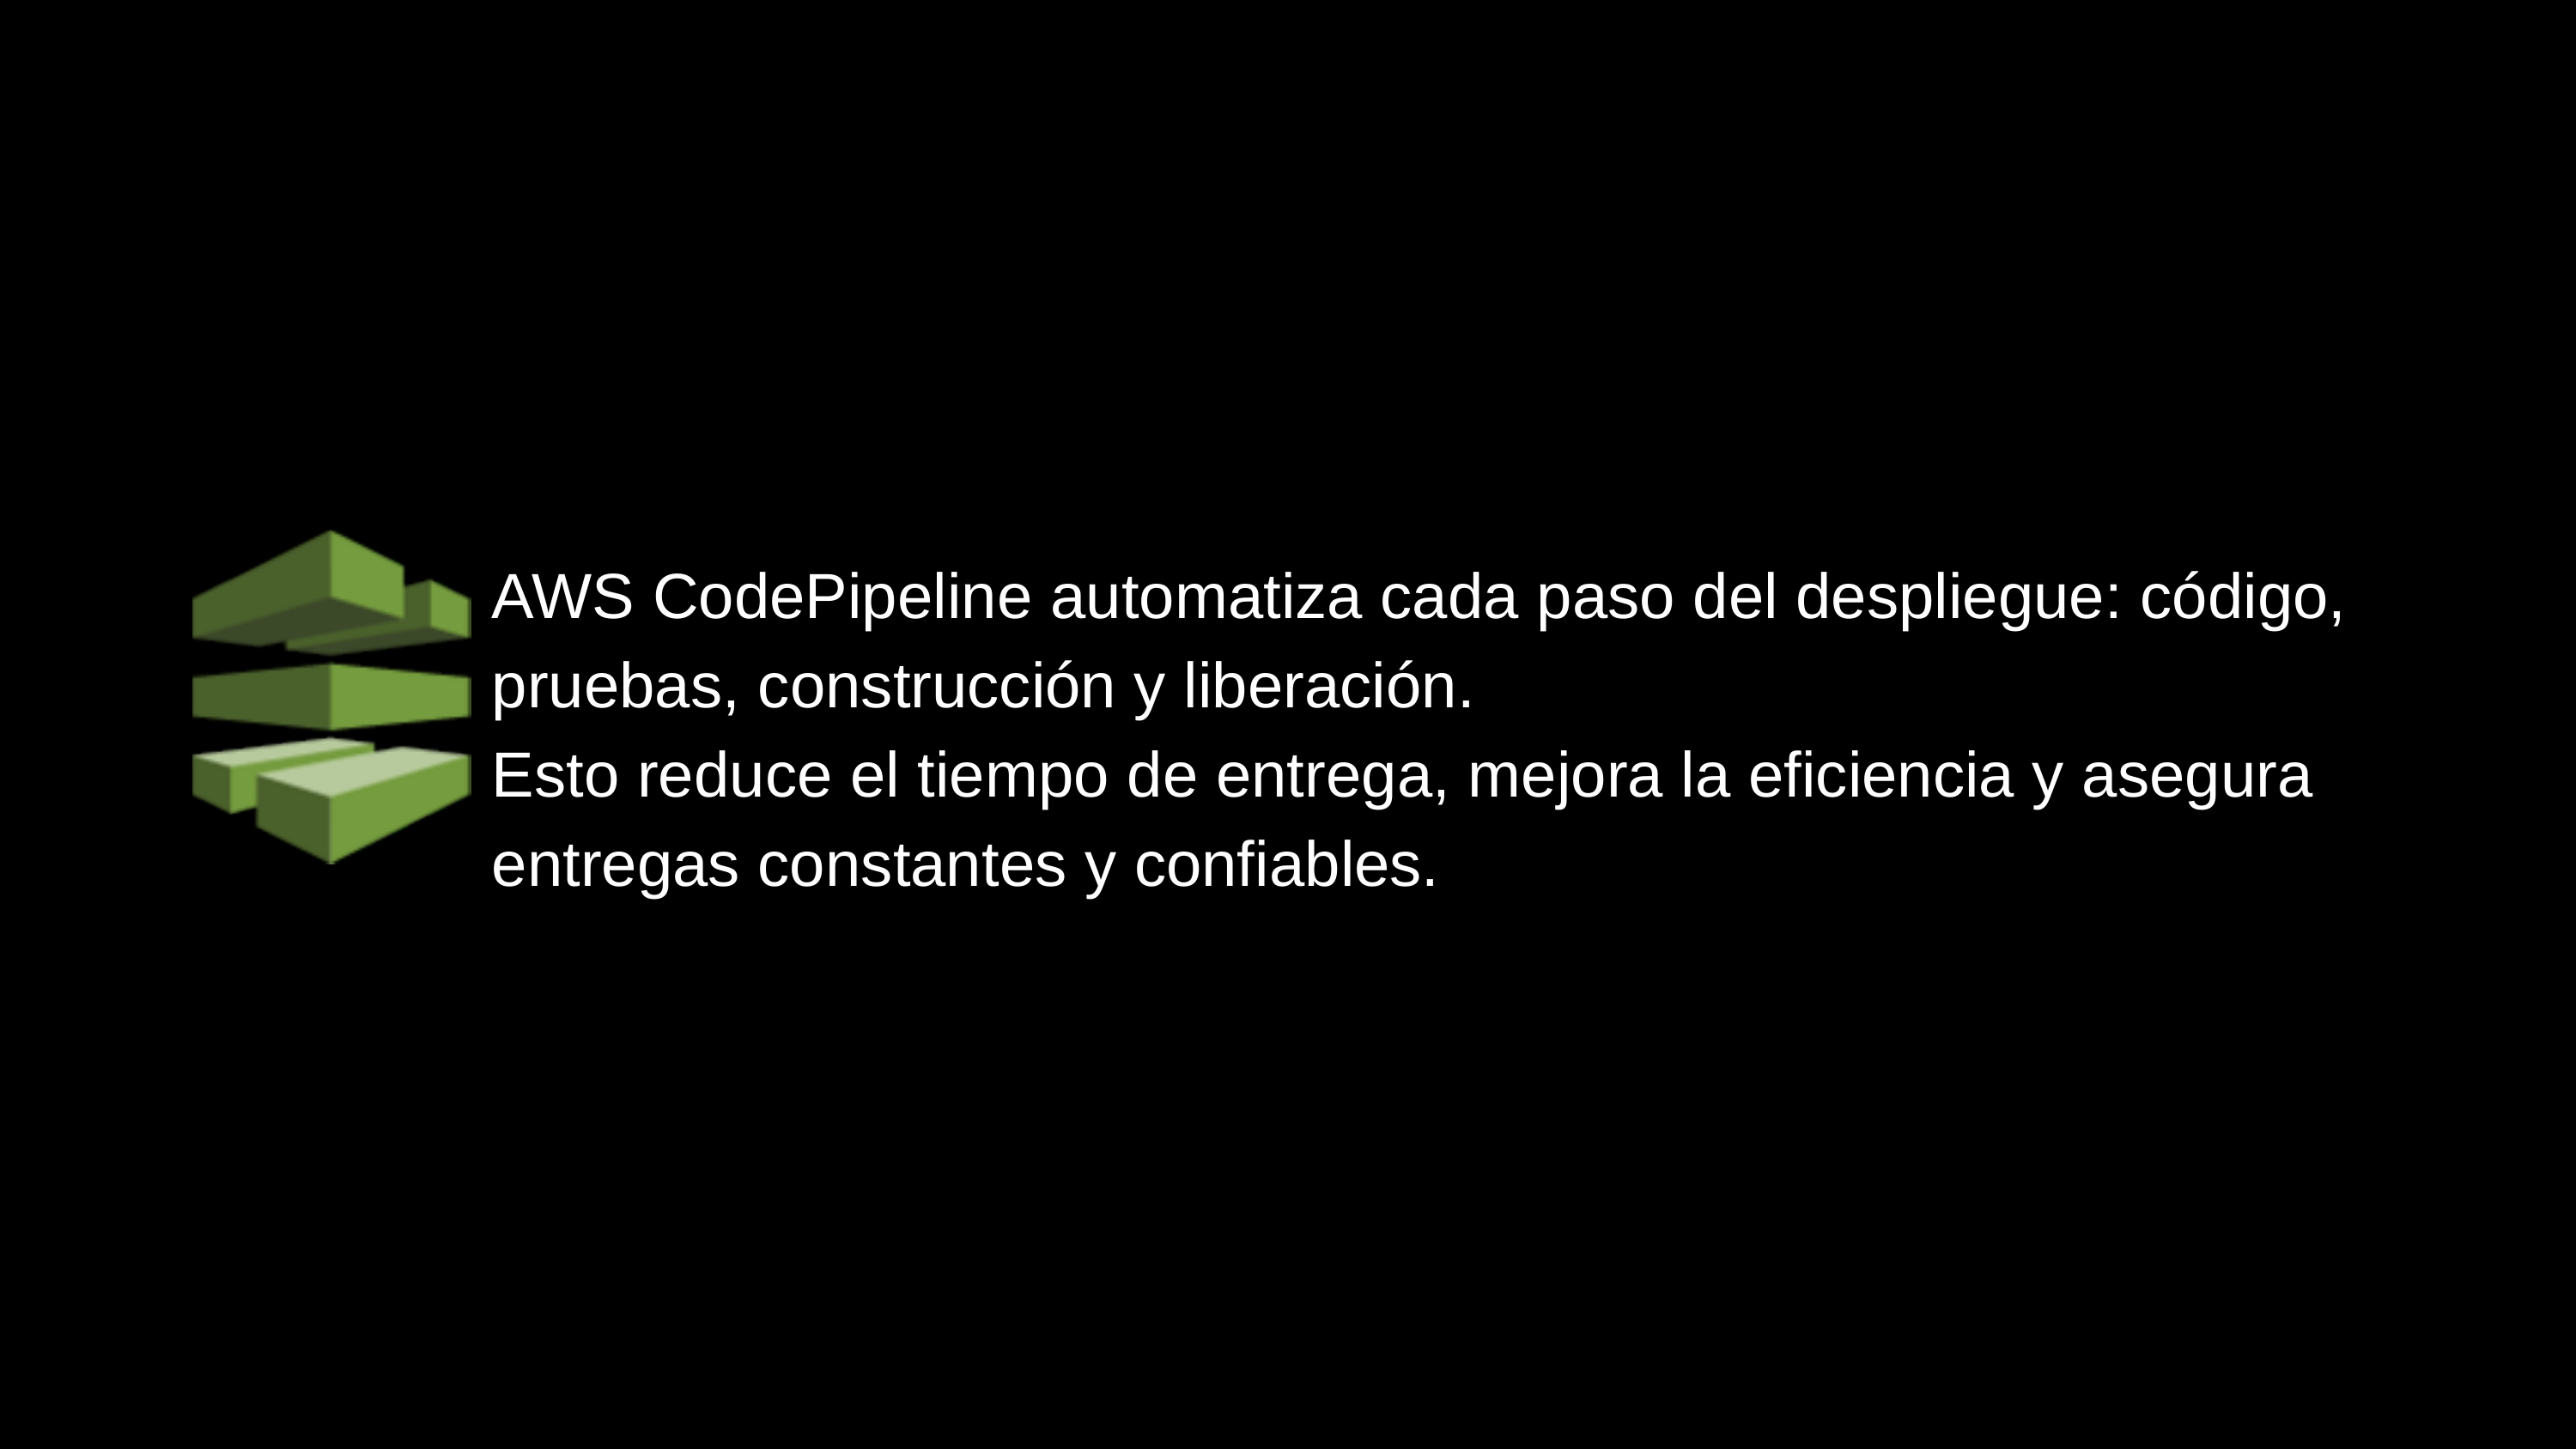

AWS CodePipeline automatiza cada paso del despliegue: código, pruebas, construcción y liberación.
Esto reduce el tiempo de entrega, mejora la eficiencia y asegura entregas constantes y confiables.